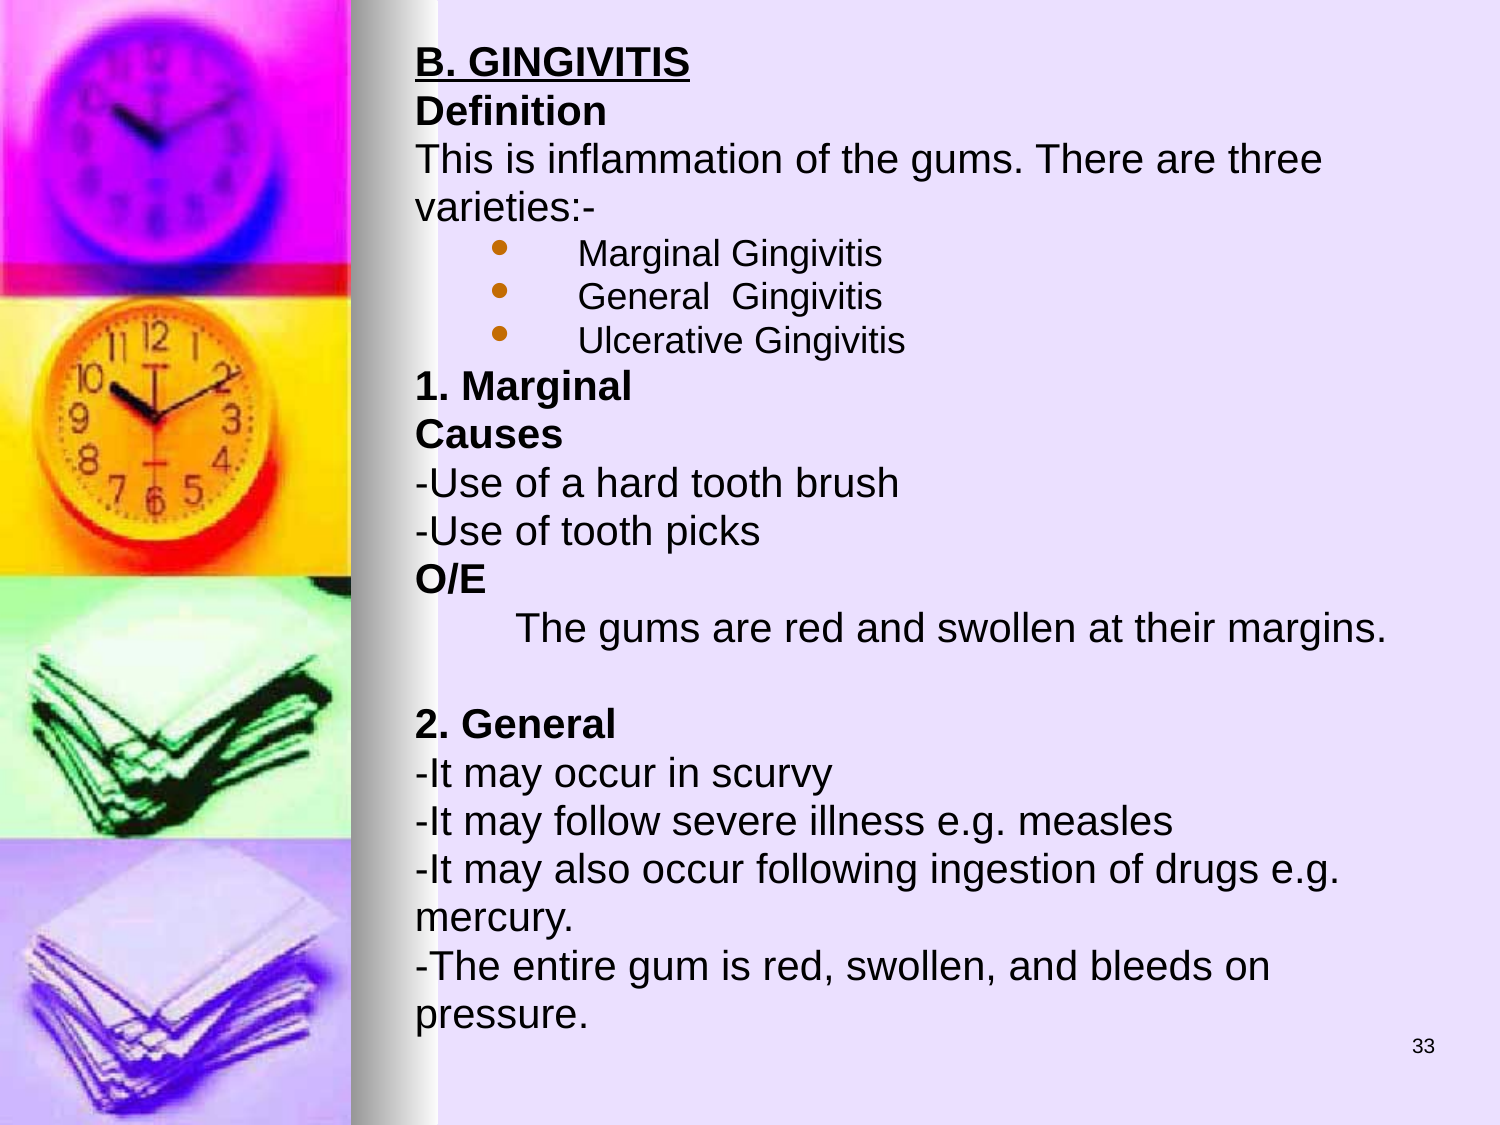

B. GINGIVITIS
Definition
This is inflammation of the gums. There are three
varieties:-
Marginal Gingivitis
General  Gingivitis
Ulcerative Gingivitis
1. Marginal
Causes
-Use of a hard tooth brush
-Use of tooth picks
O/E
	The gums are red and swollen at their margins.

2. General
-It may occur in scurvy
-It may follow severe illness e.g. measles
-It may also occur following ingestion of drugs e.g.
mercury.
-The entire gum is red, swollen, and bleeds on
pressure.
33